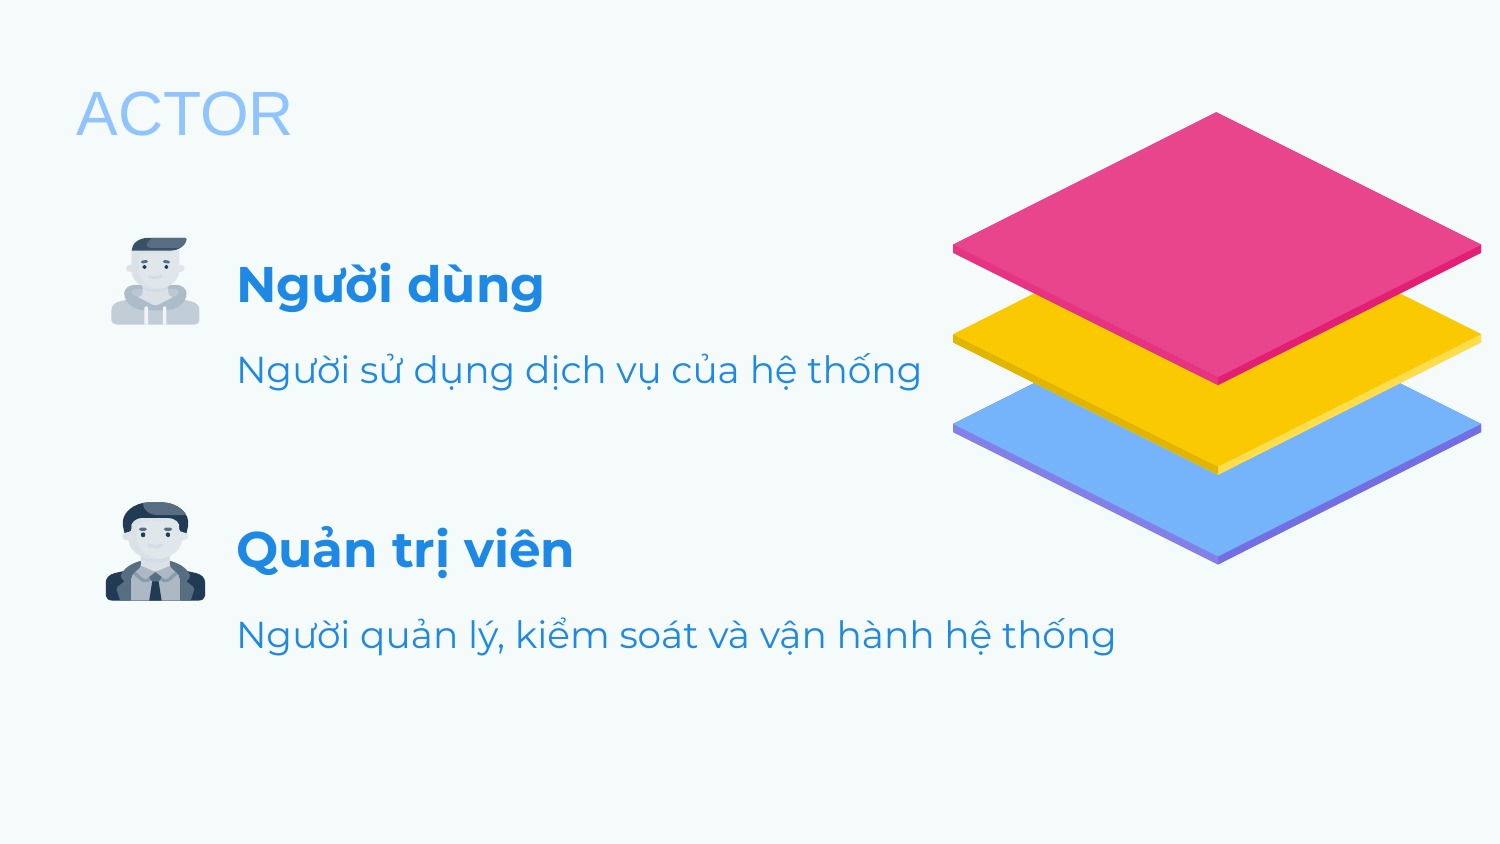

ACTOR

Người dùng
Người sử dụng dịch vụ của hệ thống

Quản trị viên
Người quản lý, kiểm soát và vận hành hệ thống